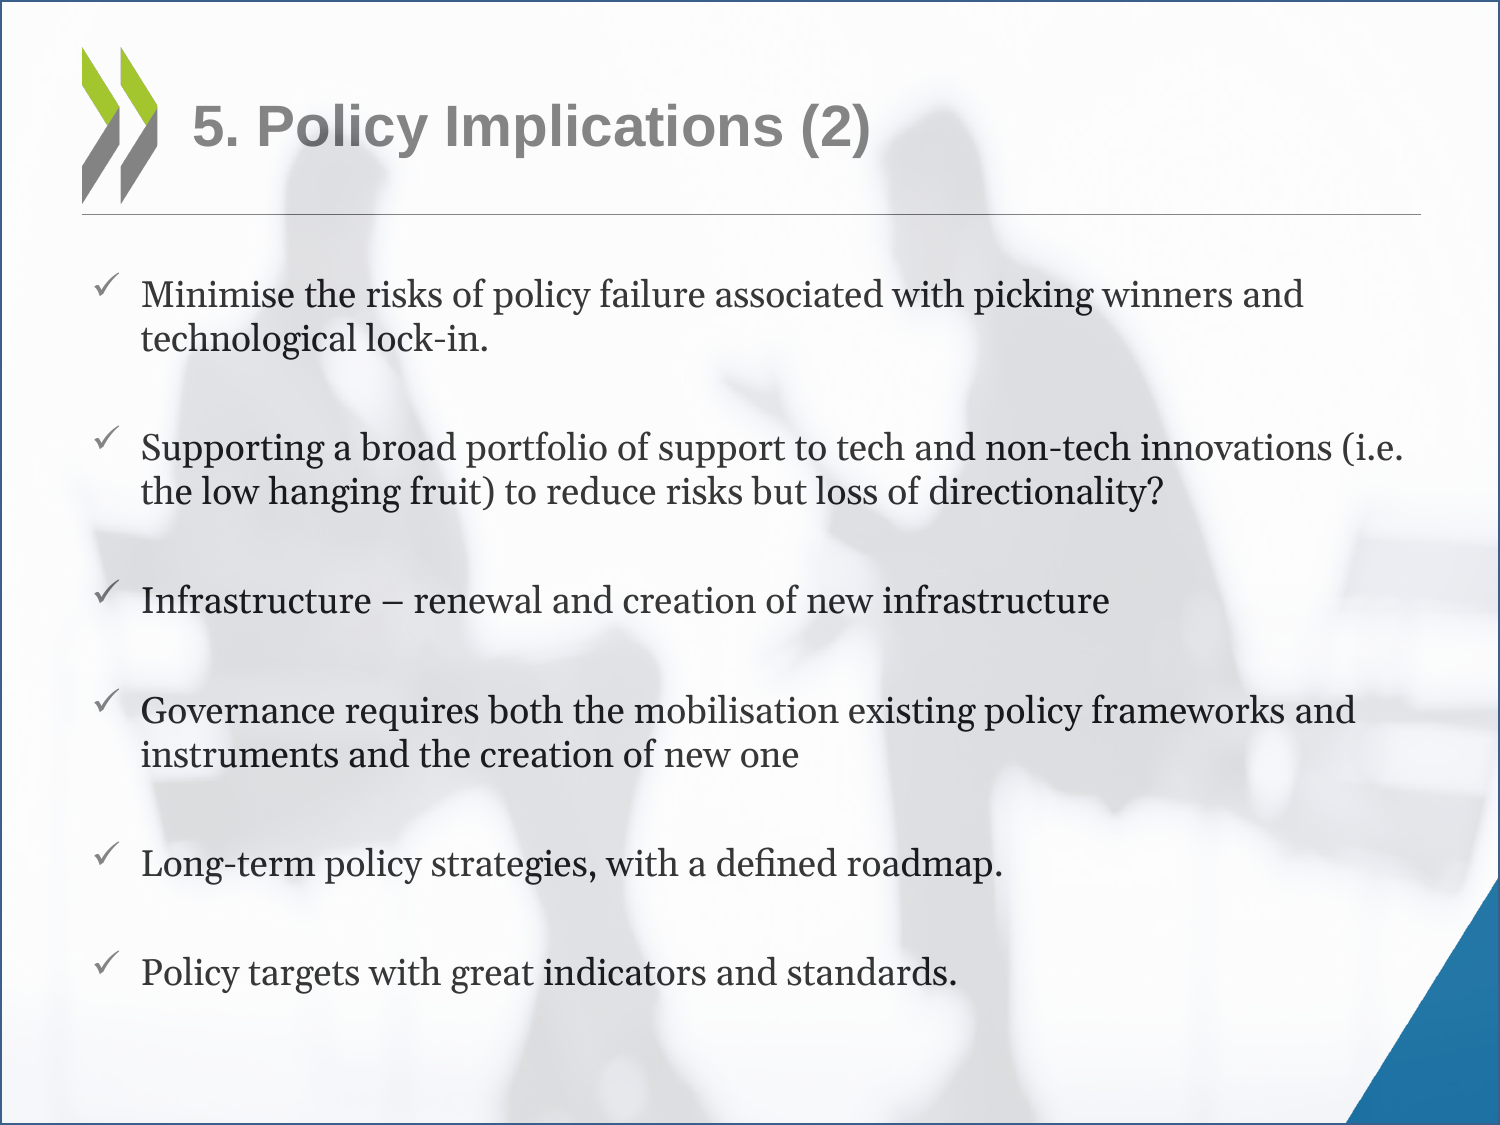

# 5. Policy Implications (2)
Minimise the risks of policy failure associated with picking winners and technological lock-in.

Supporting a broad portfolio of support to tech and non-tech innovations (i.e. the low hanging fruit) to reduce risks but loss of directionality?

Infrastructure – renewal and creation of new infrastructure

Governance requires both the mobilisation existing policy frameworks and instruments and the creation of new one

Long-term policy strategies, with a defined roadmap.

Policy targets with great indicators and standards.